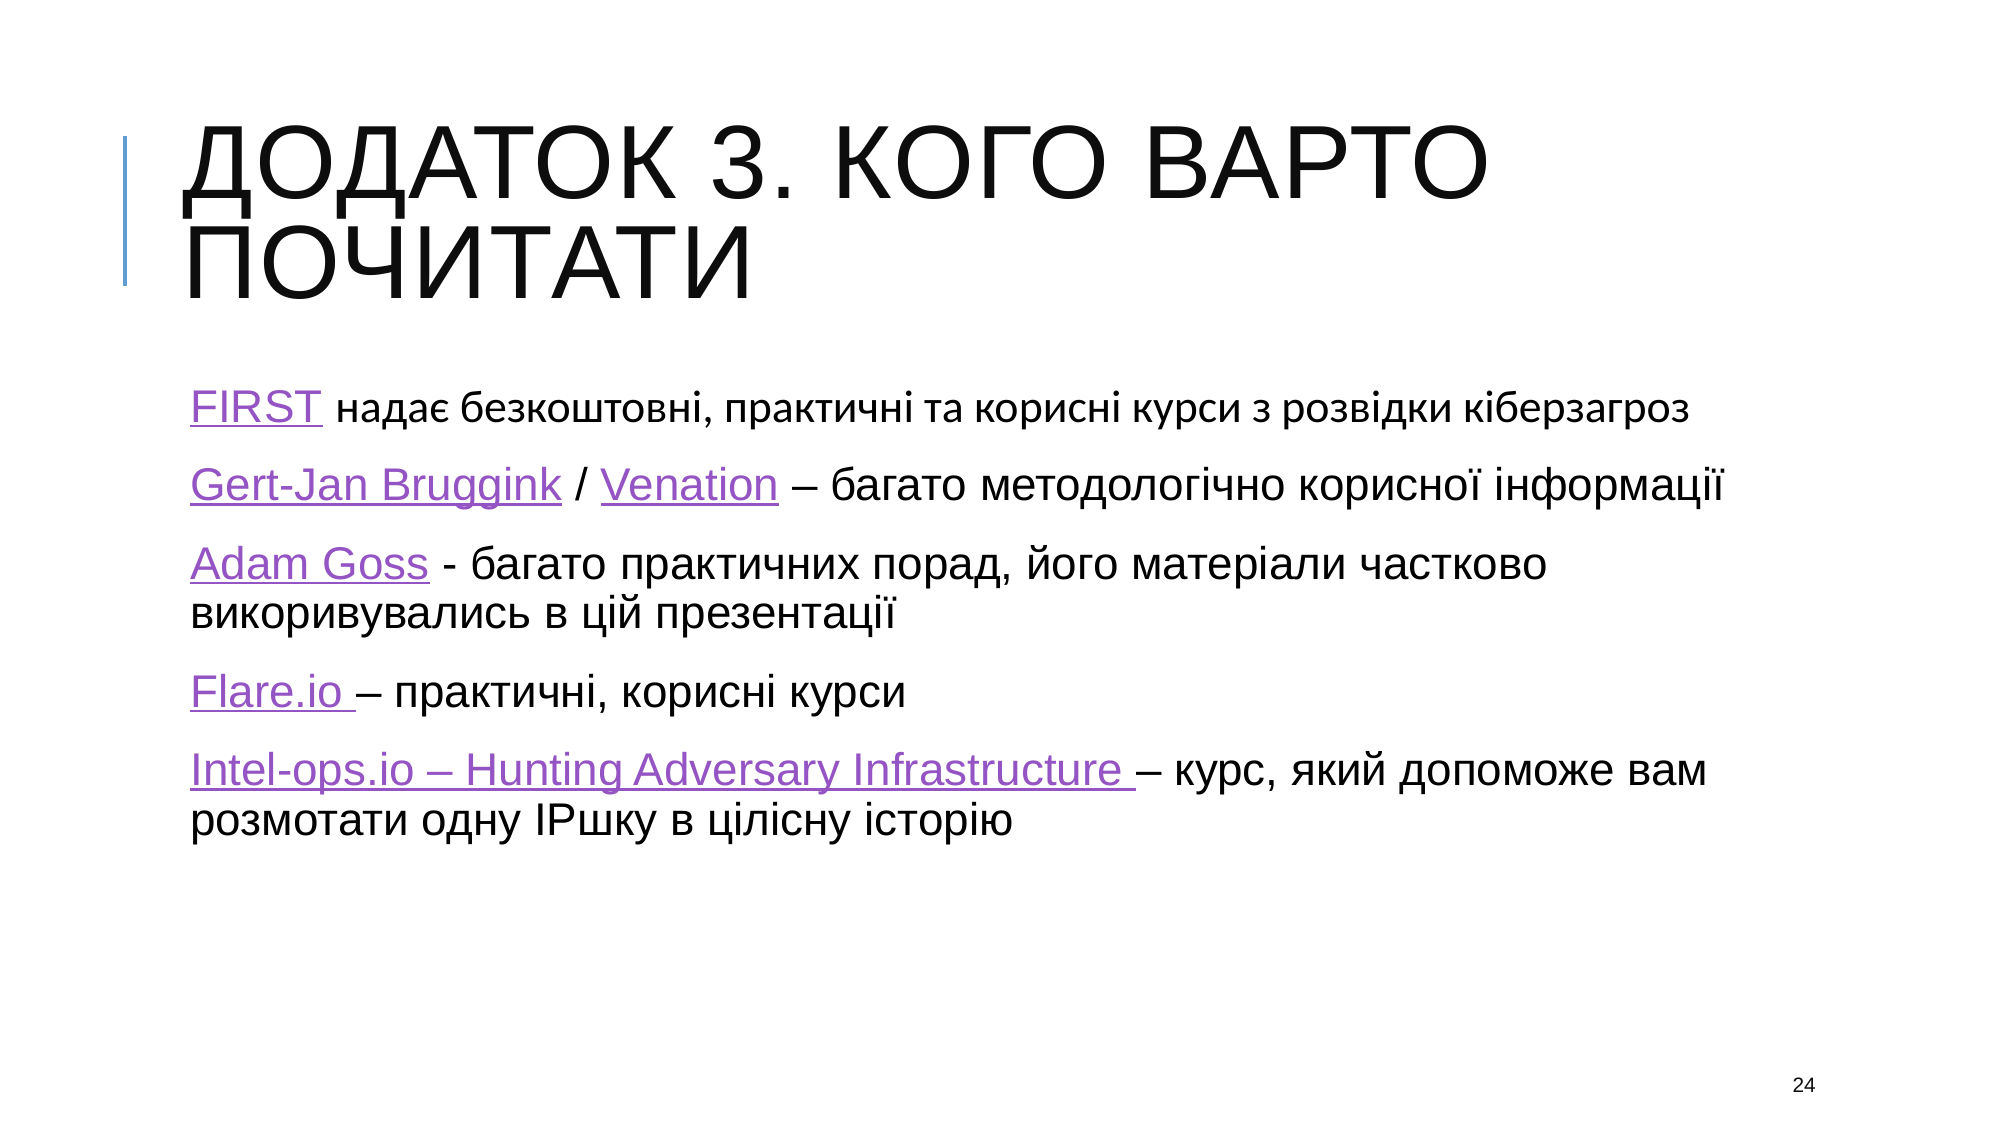

# Додаток 3. Кого варто почитати
FIRST надає безкоштовні, практичні та корисні курси з розвідки кіберзагроз
Gert-Jan Bruggink / Venation – багато методологічно корисної інформації
Adam Goss - багато практичних порад, його матеріали частково викоривувались в цій презентації
Flare.io – практичні, корисні курси
Intel-ops.io – Hunting Adversary Infrastructure – курс, який допоможе вам розмотати одну ІРшку в цілісну історію

24